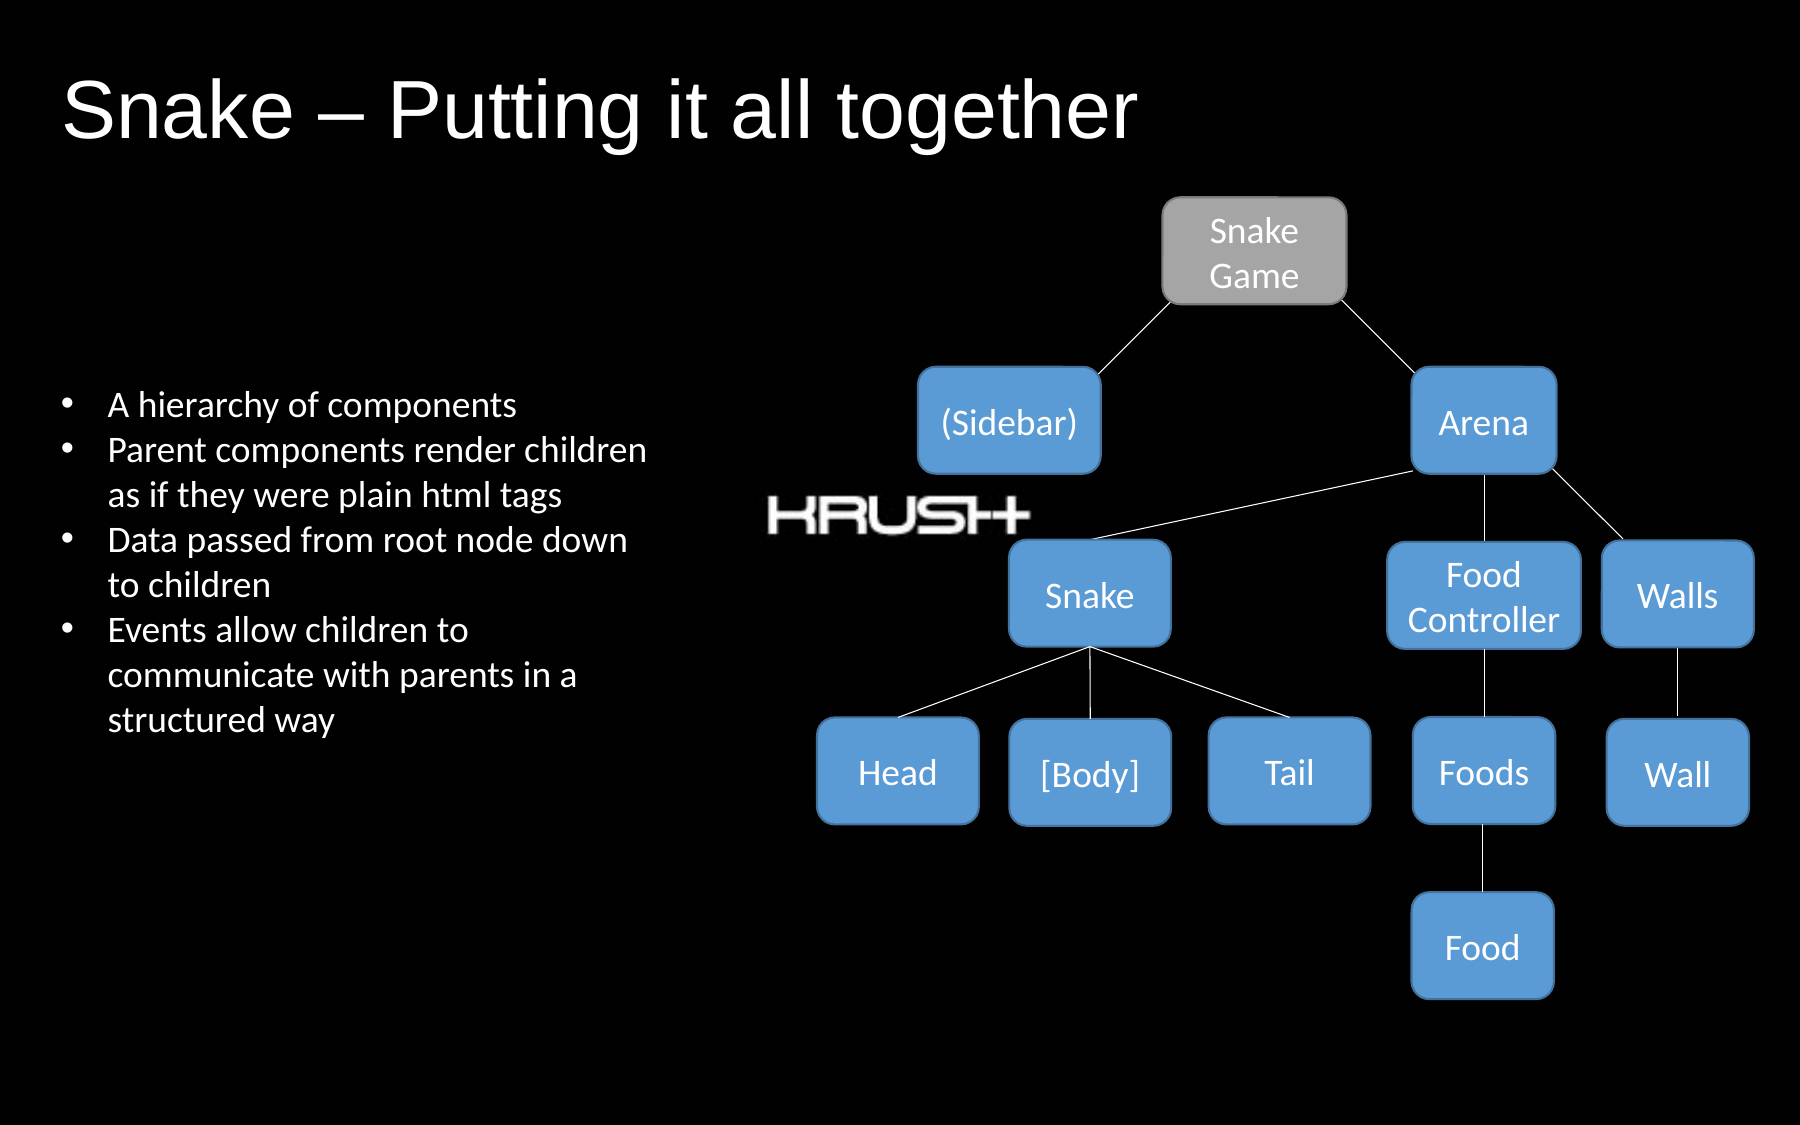

# Snake – Putting it all together
Snake
Game
(Sidebar)
Arena
A hierarchy of components
Parent components render children as if they were plain html tags
Data passed from root node down to children
Events allow children to communicate with parents in a structured way
Snake
Walls
Food Controller
Foods
Head
Tail
[Body]
Wall
Food